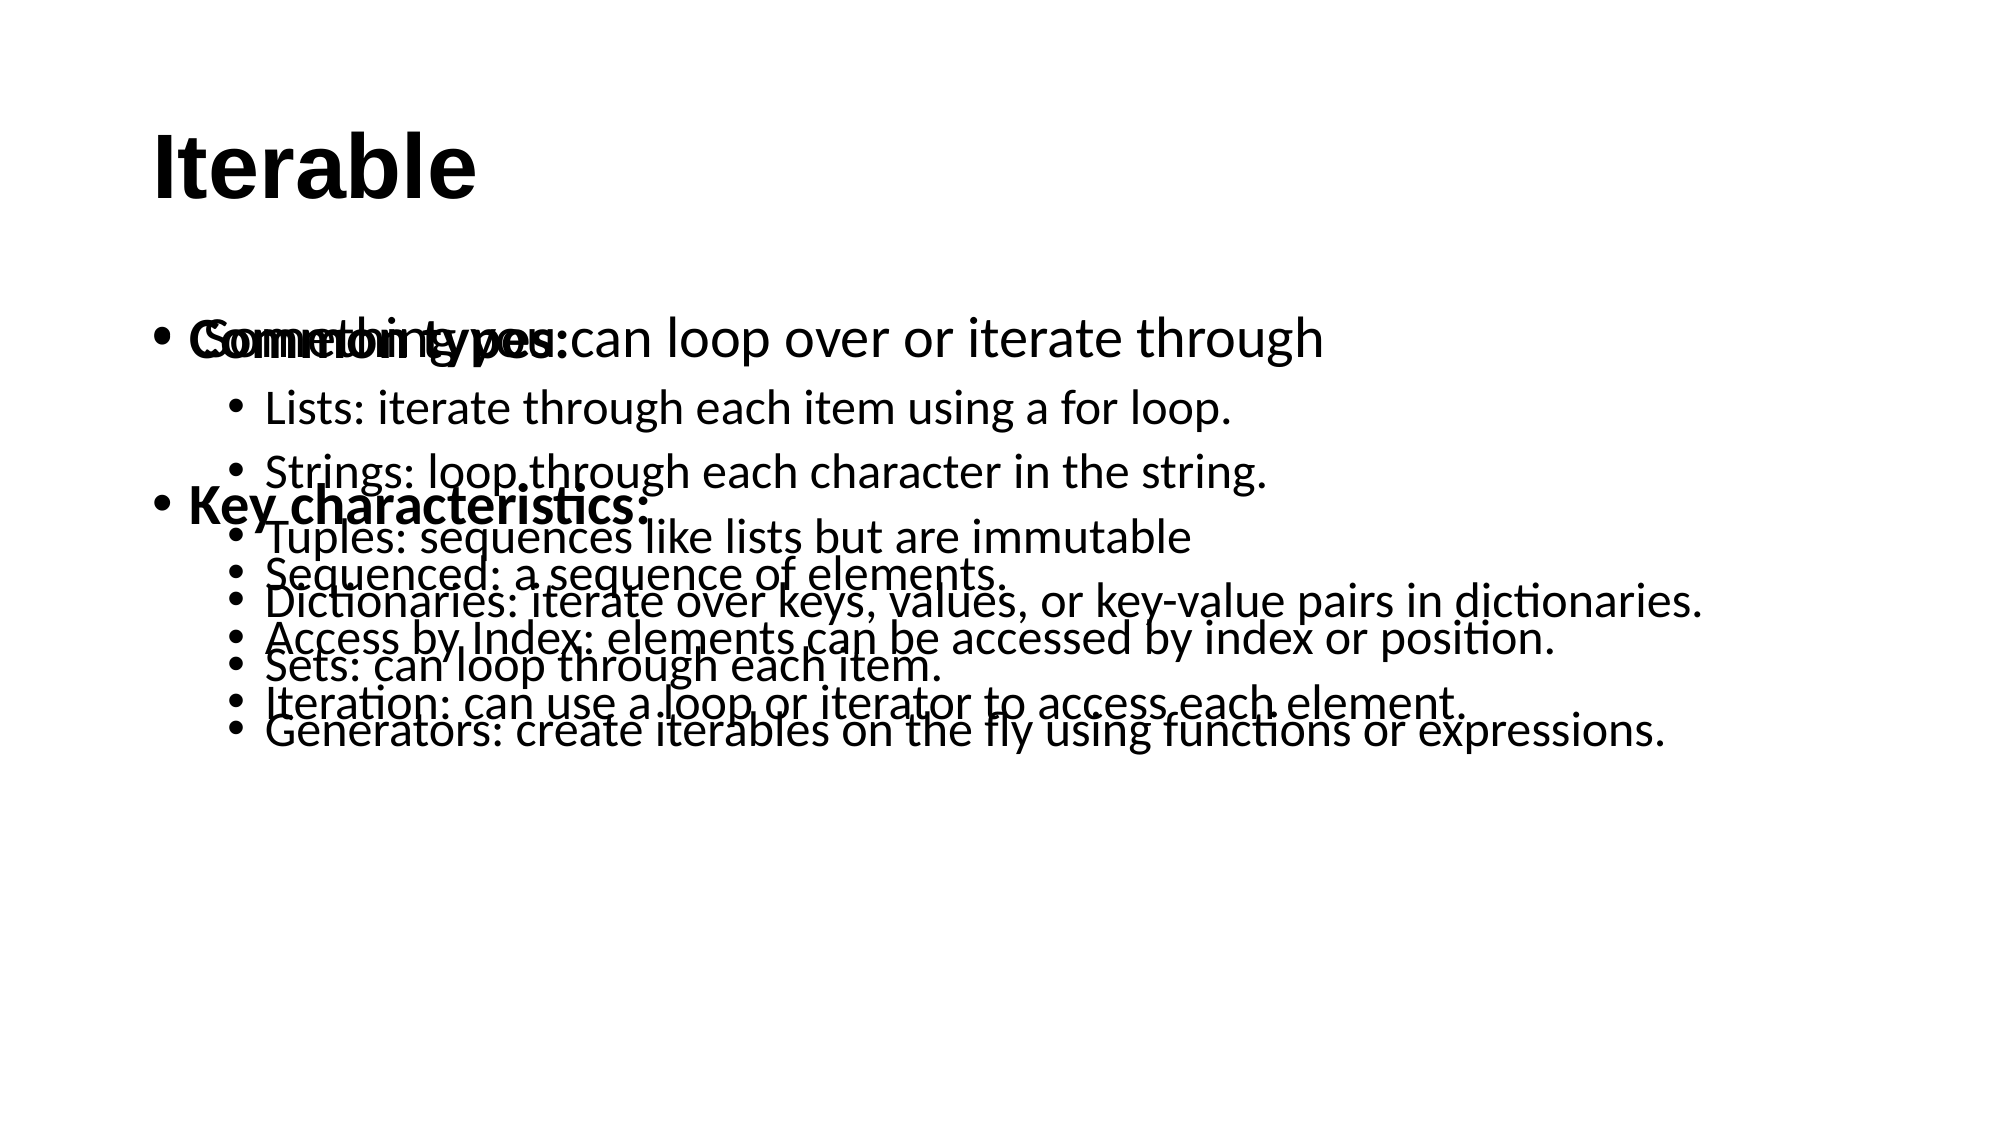

# Iterable
 Something you can loop over or iterate through

Key characteristics:
Sequenced: a sequence of elements.
Access by Index: elements can be accessed by index or position.
Iteration: can use a loop or iterator to access each element.
Common types:
Lists: iterate through each item using a for loop.
Strings: loop through each character in the string.
Tuples: sequences like lists but are immutable
Dictionaries: iterate over keys, values, or key-value pairs in dictionaries.
Sets: can loop through each item.
Generators: create iterables on the fly using functions or expressions.